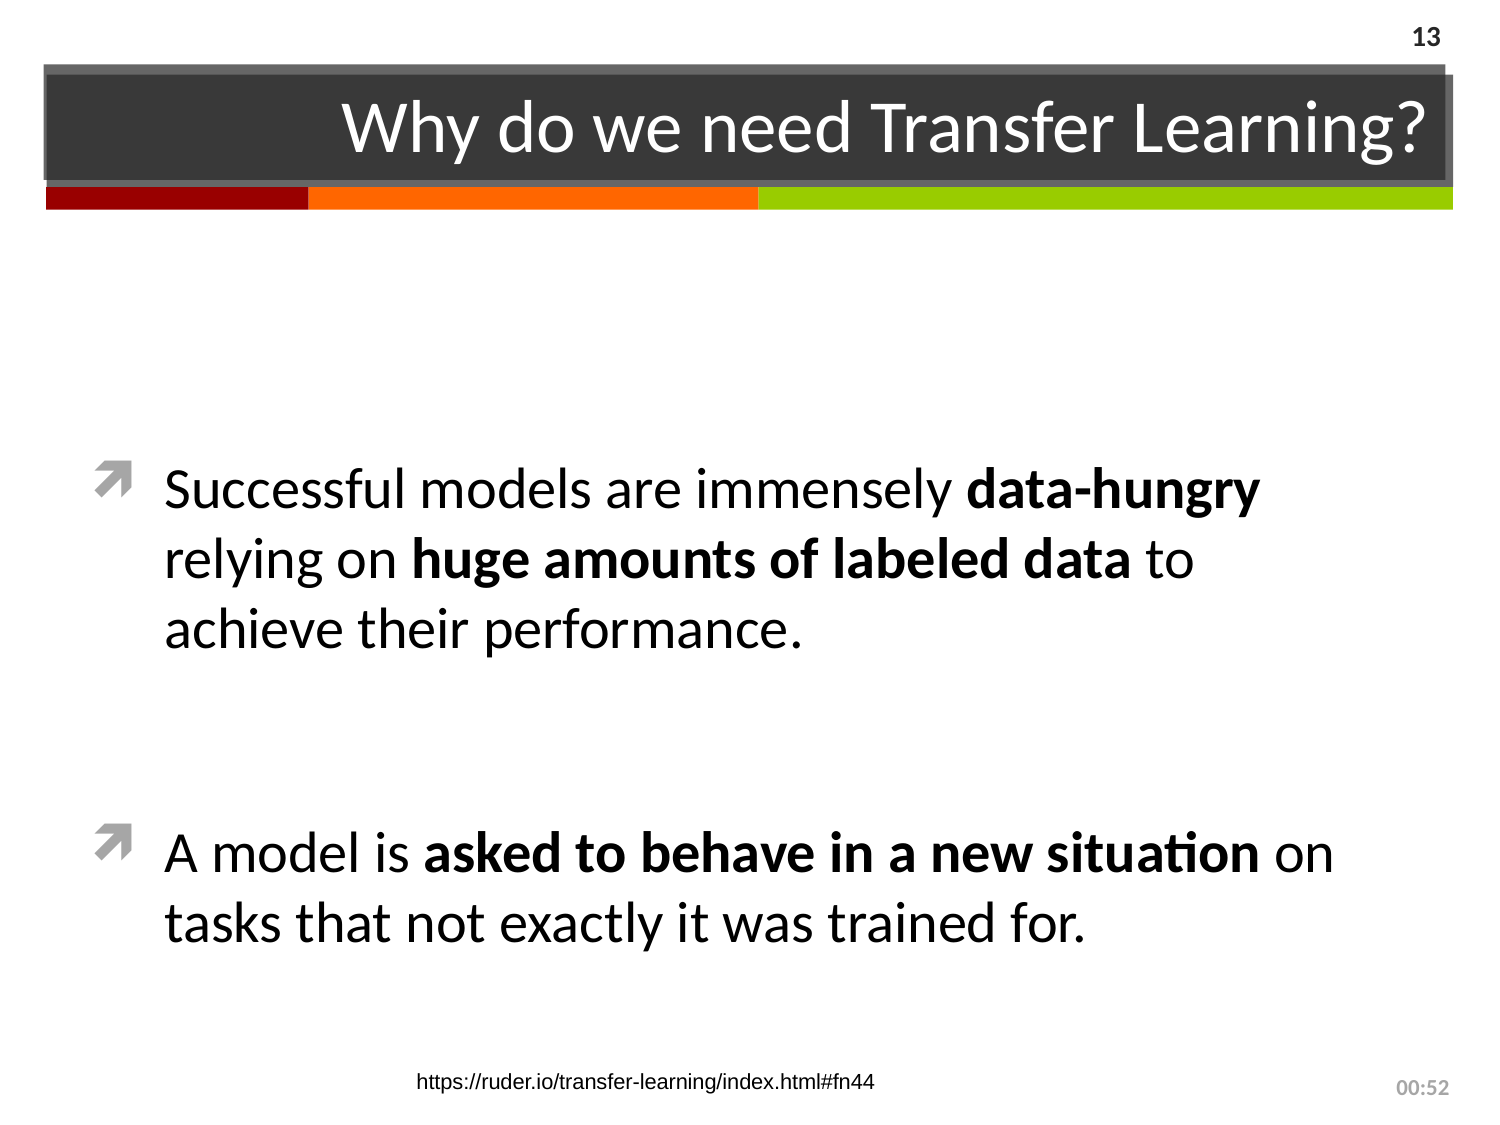

13
# Why do we need Transfer Learning?

Successful models are immensely data-hungry relying on huge amounts of labeled data to achieve their performance.

A model is asked to behave in a new situation on tasks that not exactly it was trained for.

00:52
https://ruder.io/transfer-learning/index.html#fn44